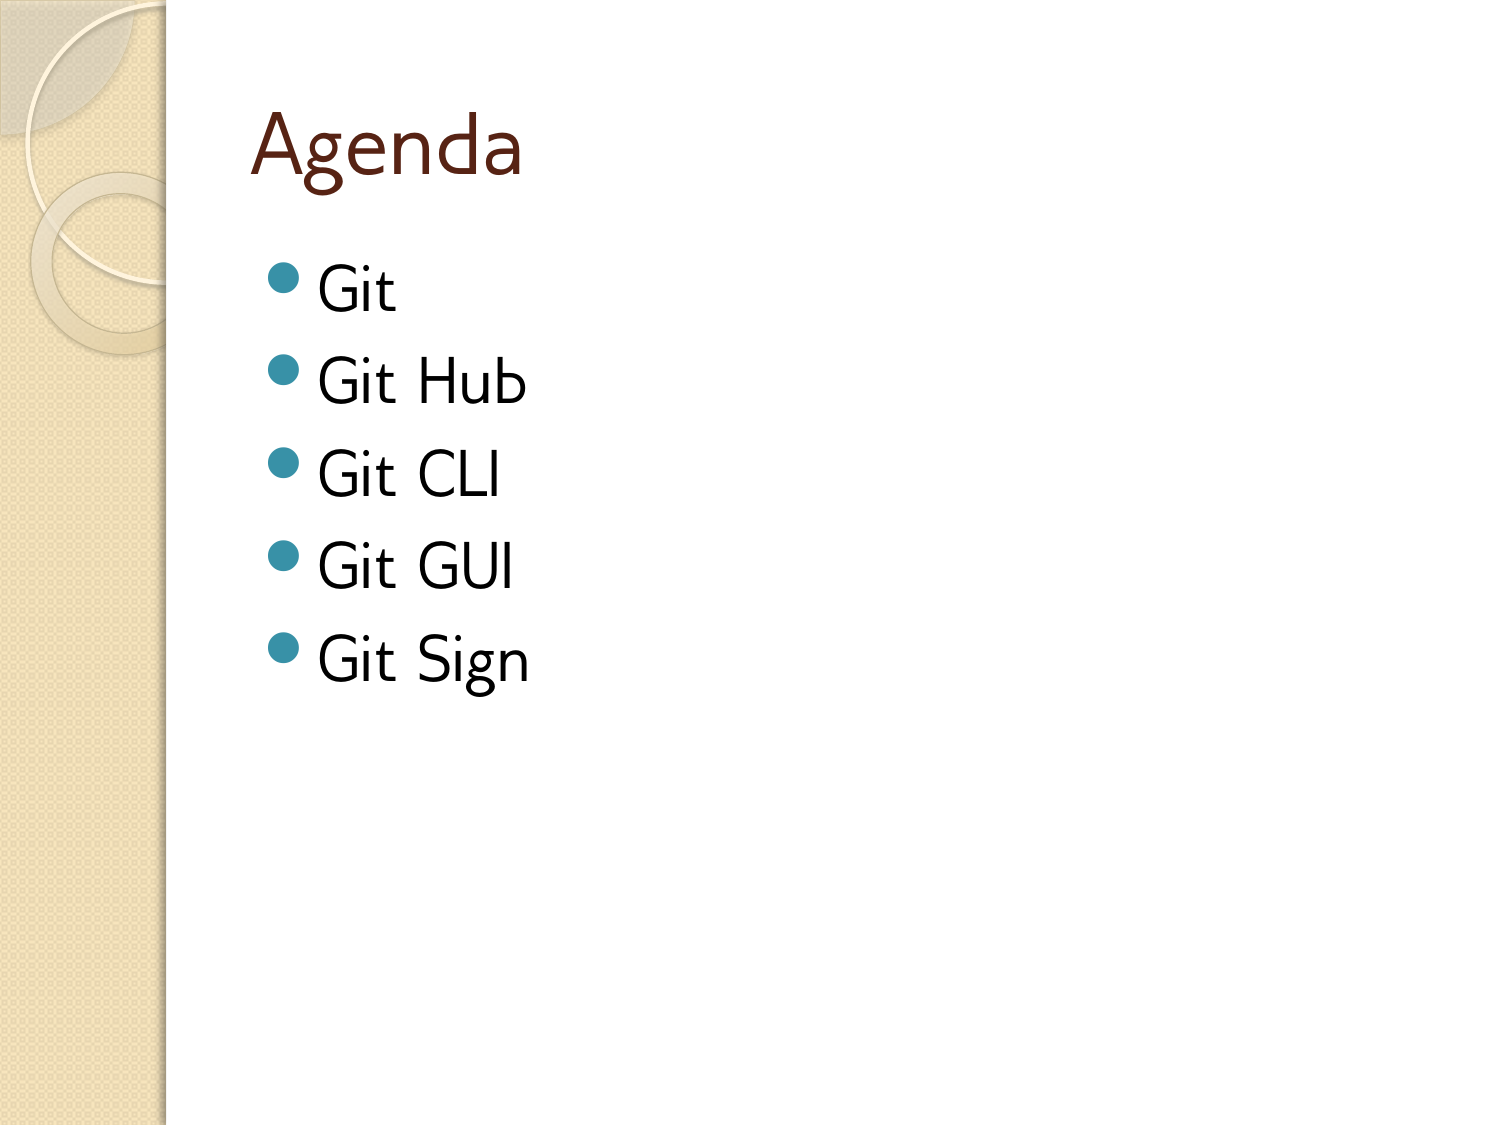

# Agenda
Git
Git Hub
Git CLI
Git GUI
Git Sign